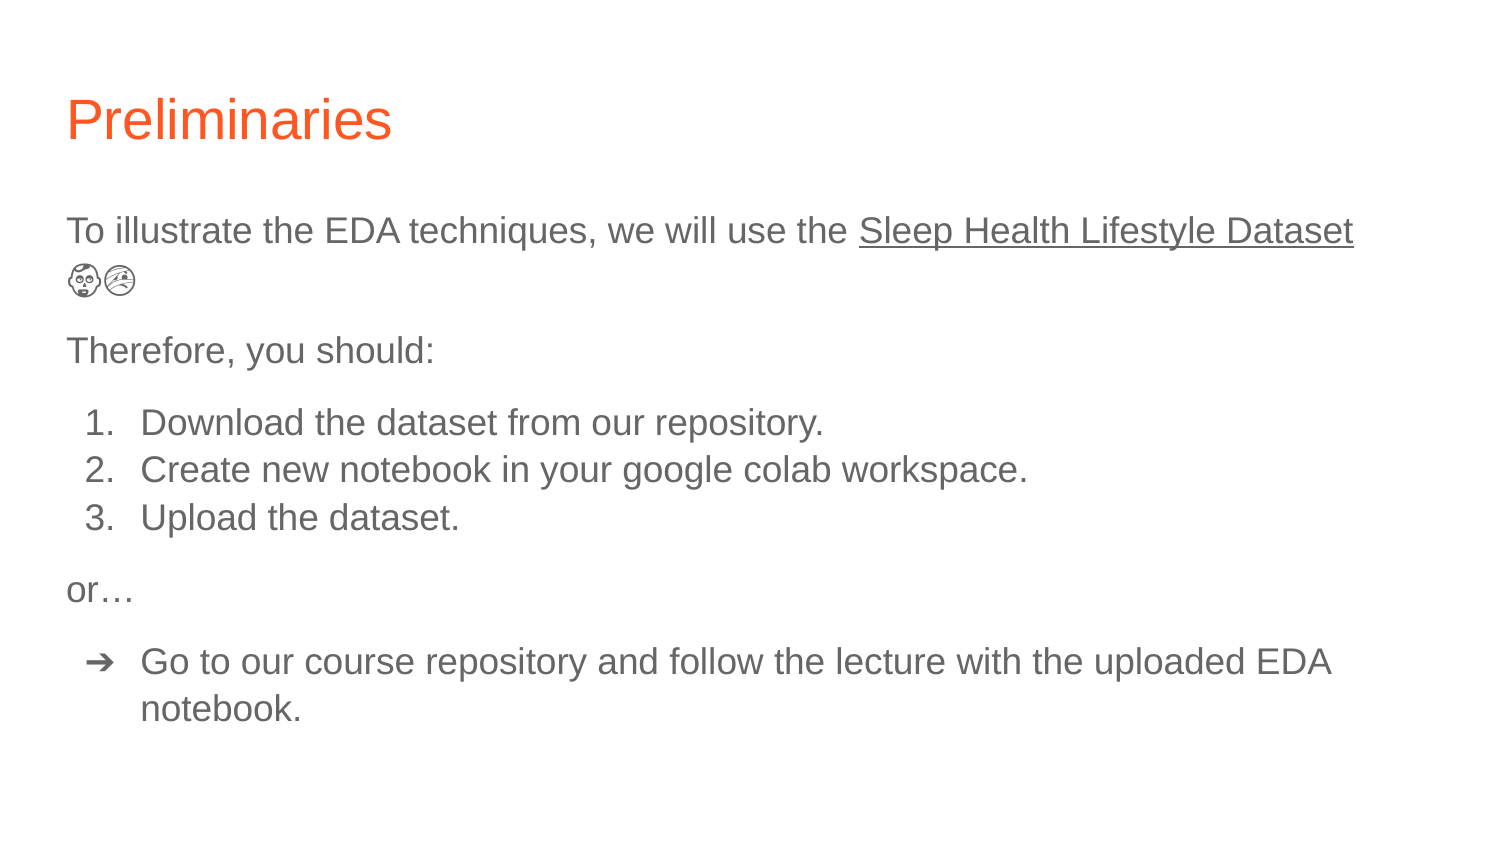

# Preliminaries
To illustrate the EDA techniques, we will use the Sleep Health Lifestyle Dataset 🧟🤕
Therefore, you should:
Download the dataset from our repository.
Create new notebook in your google colab workspace.
Upload the dataset.
or…
Go to our course repository and follow the lecture with the uploaded EDA notebook.